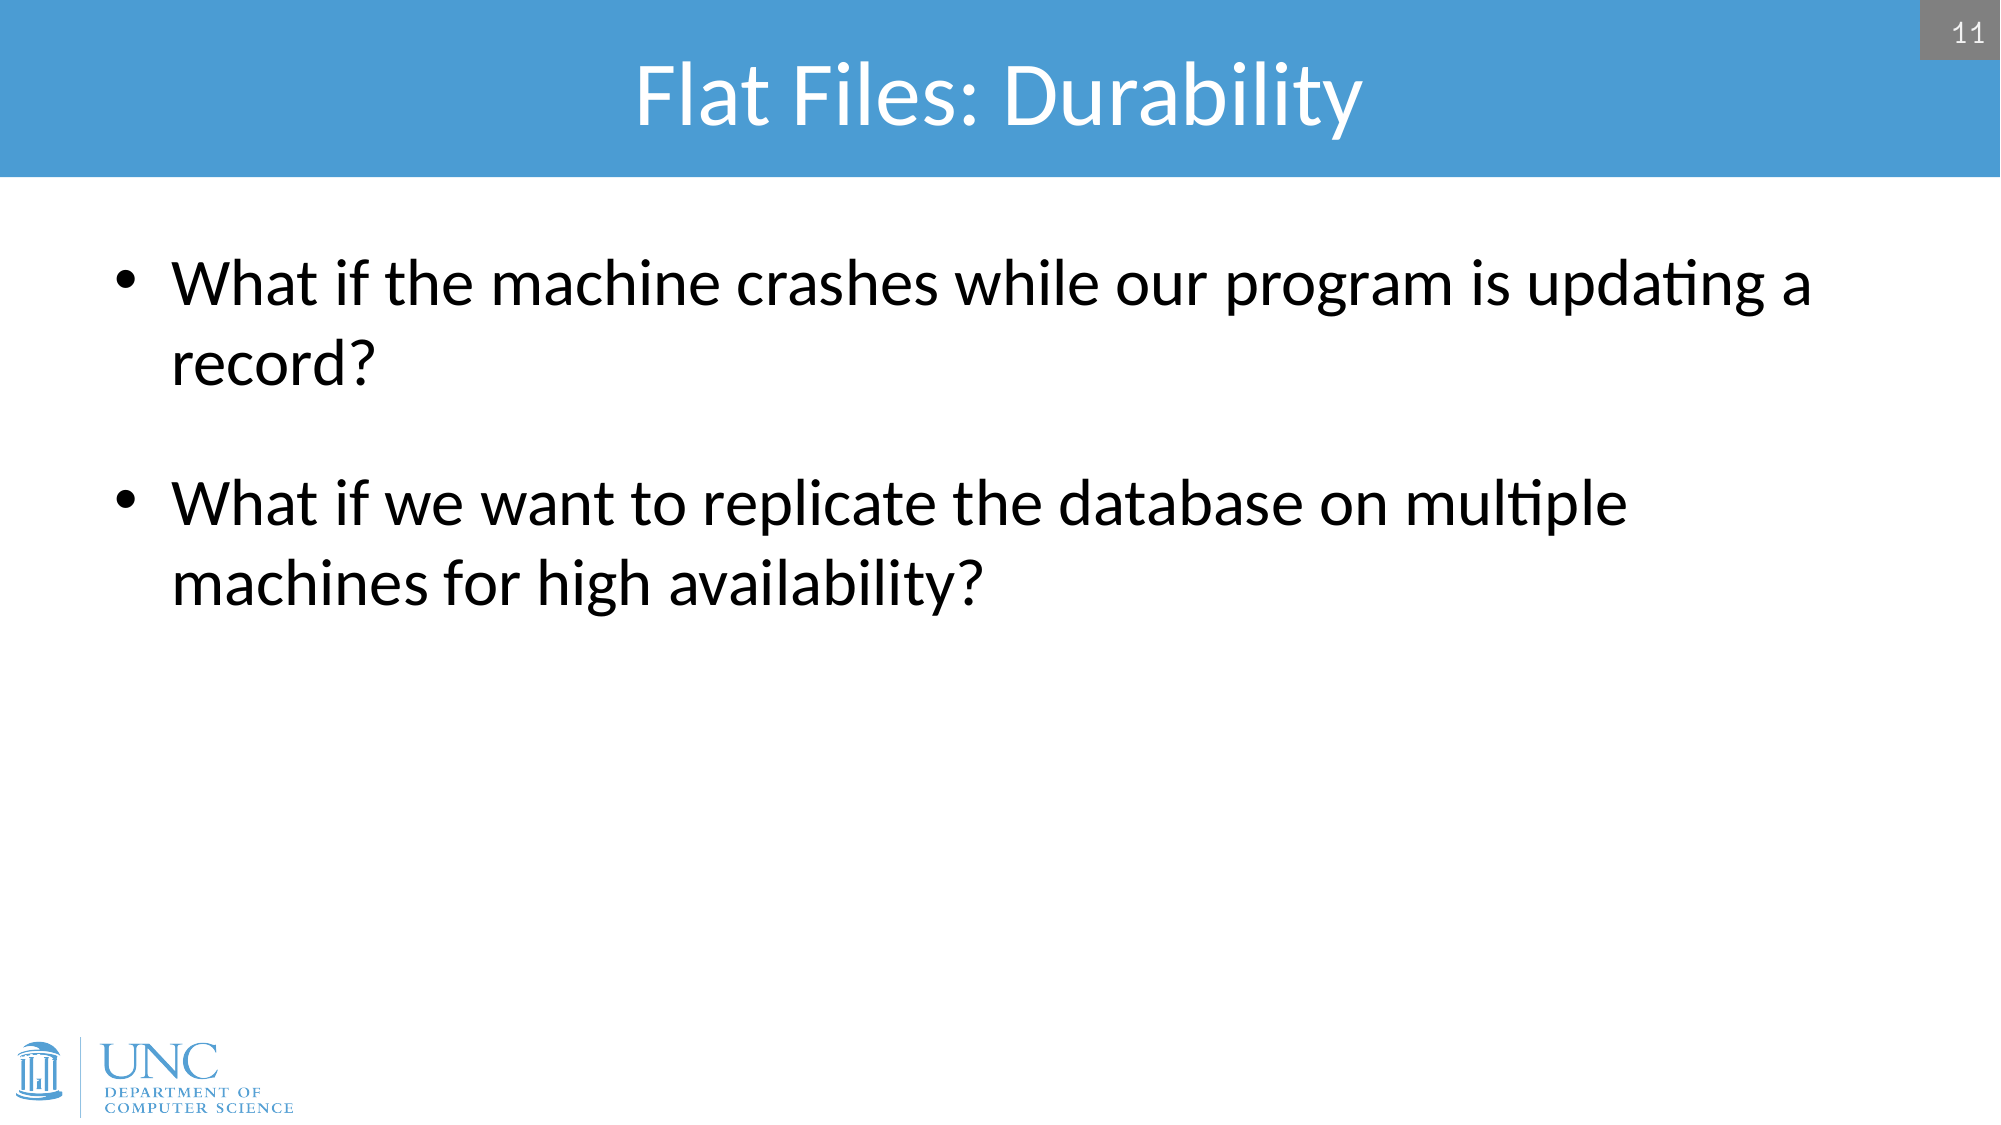

# Flat Files: Durability
11
What if the machine crashes while our program is updating a record?

What if we want to replicate the database on multiple machines for high availability?